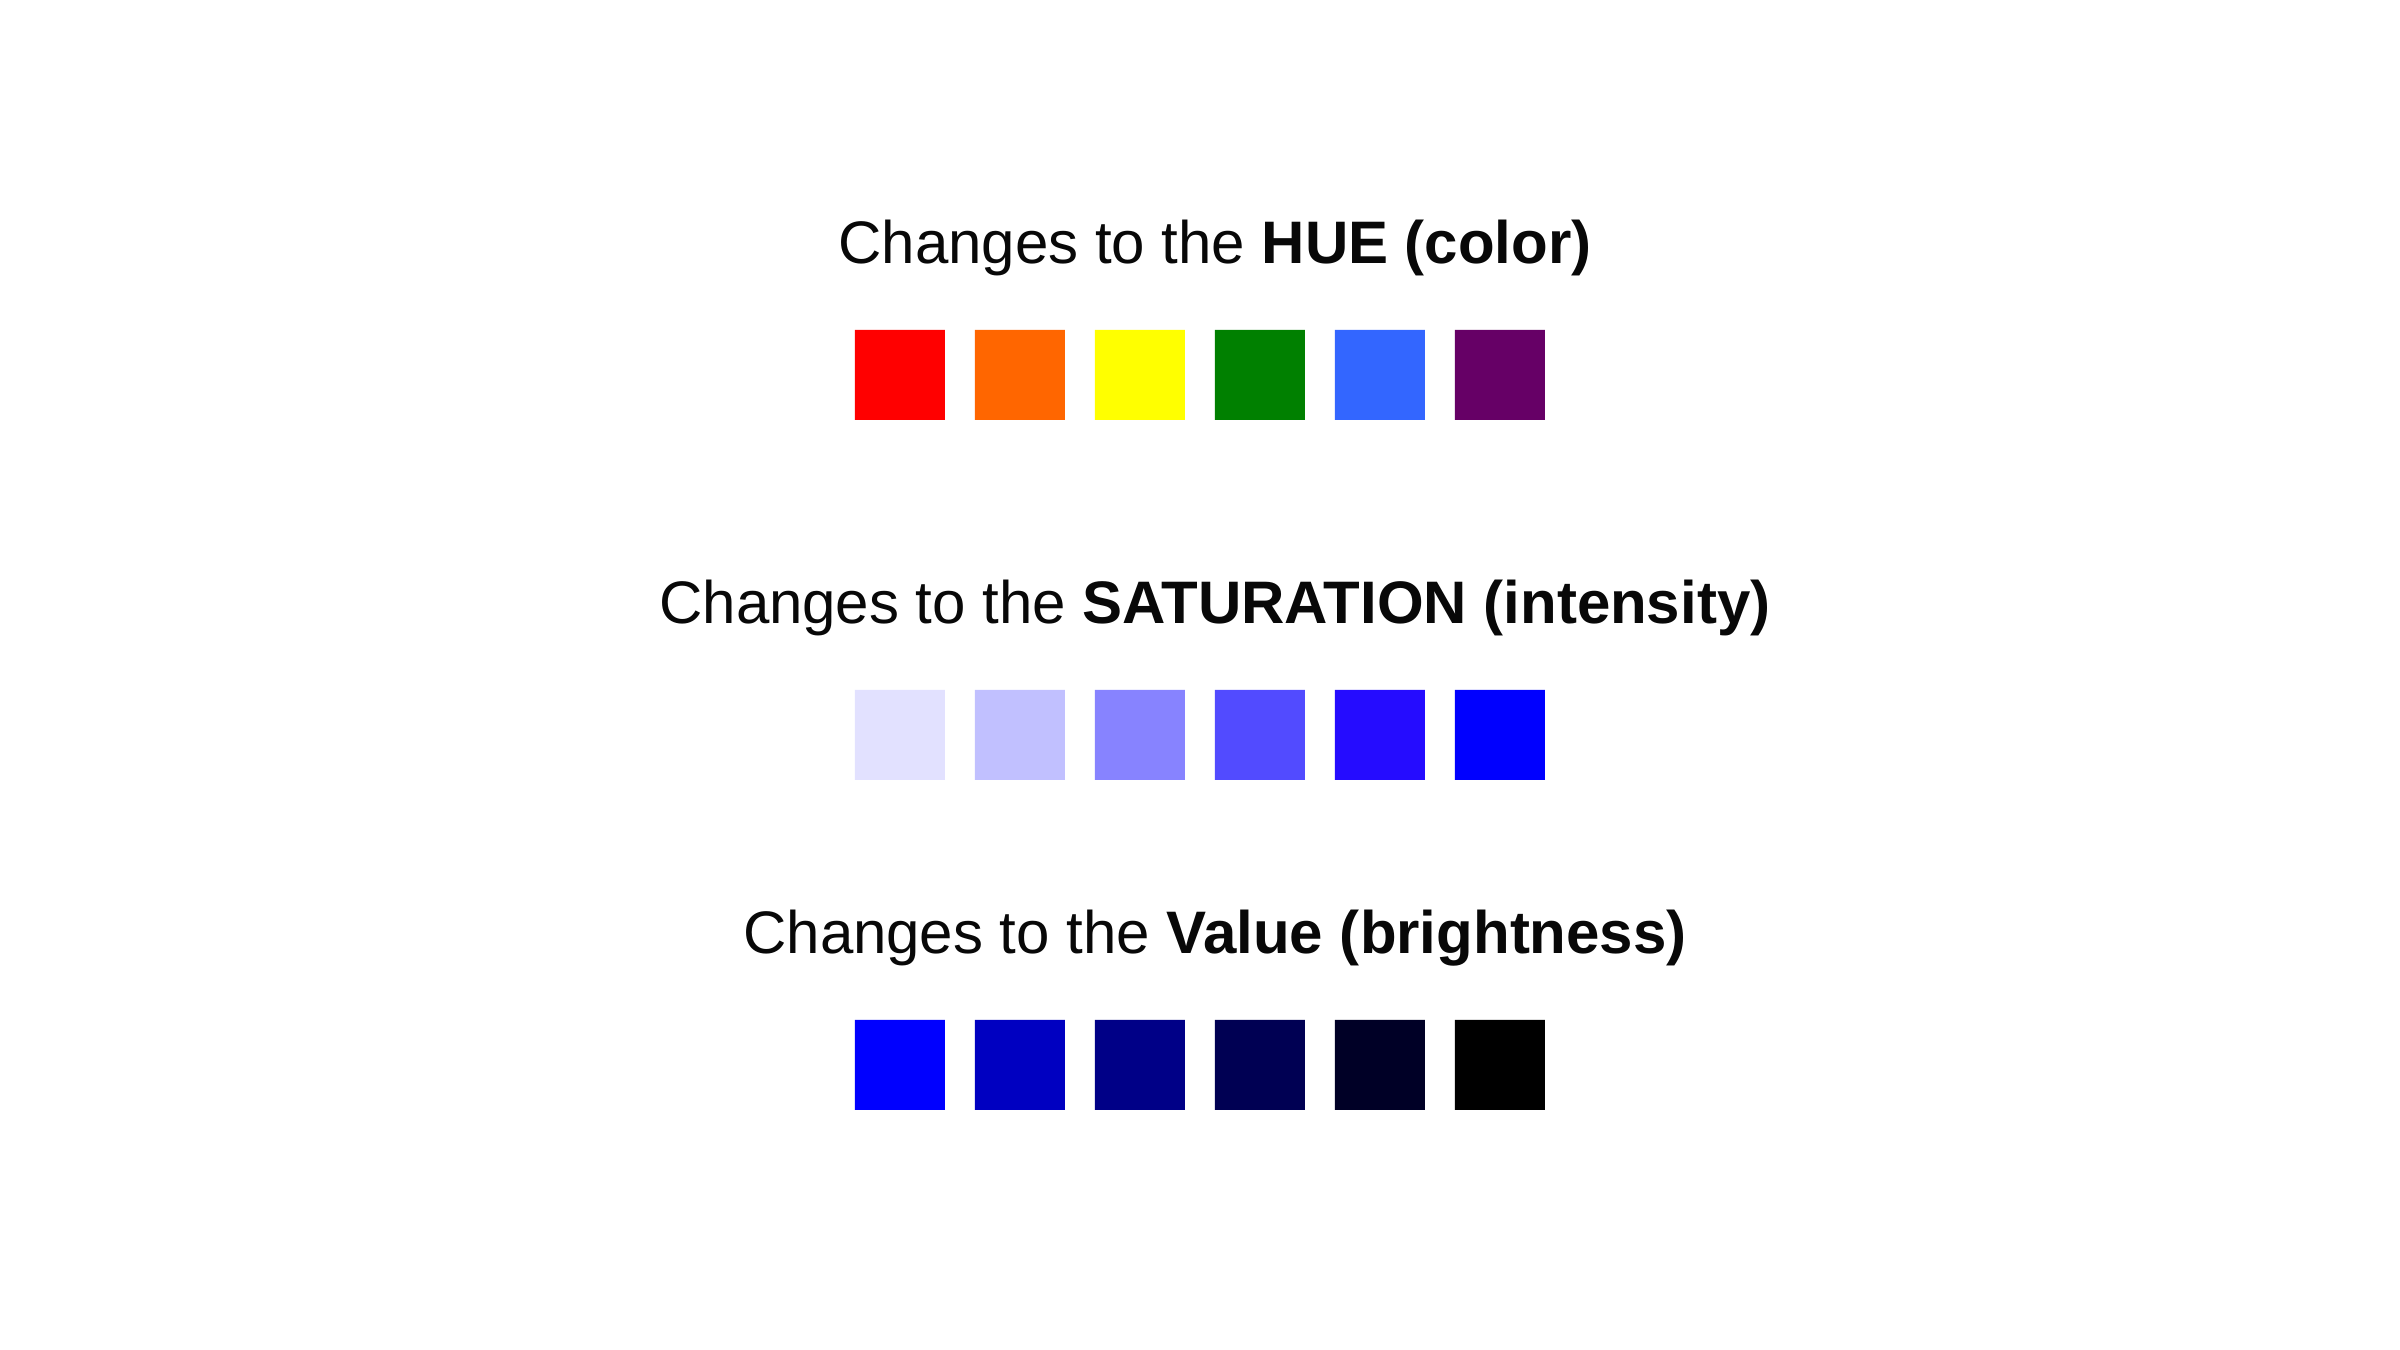

Changes to the HUE (color)

Changes to the SATURATION (intensity)

Changes to the Value (brightness)